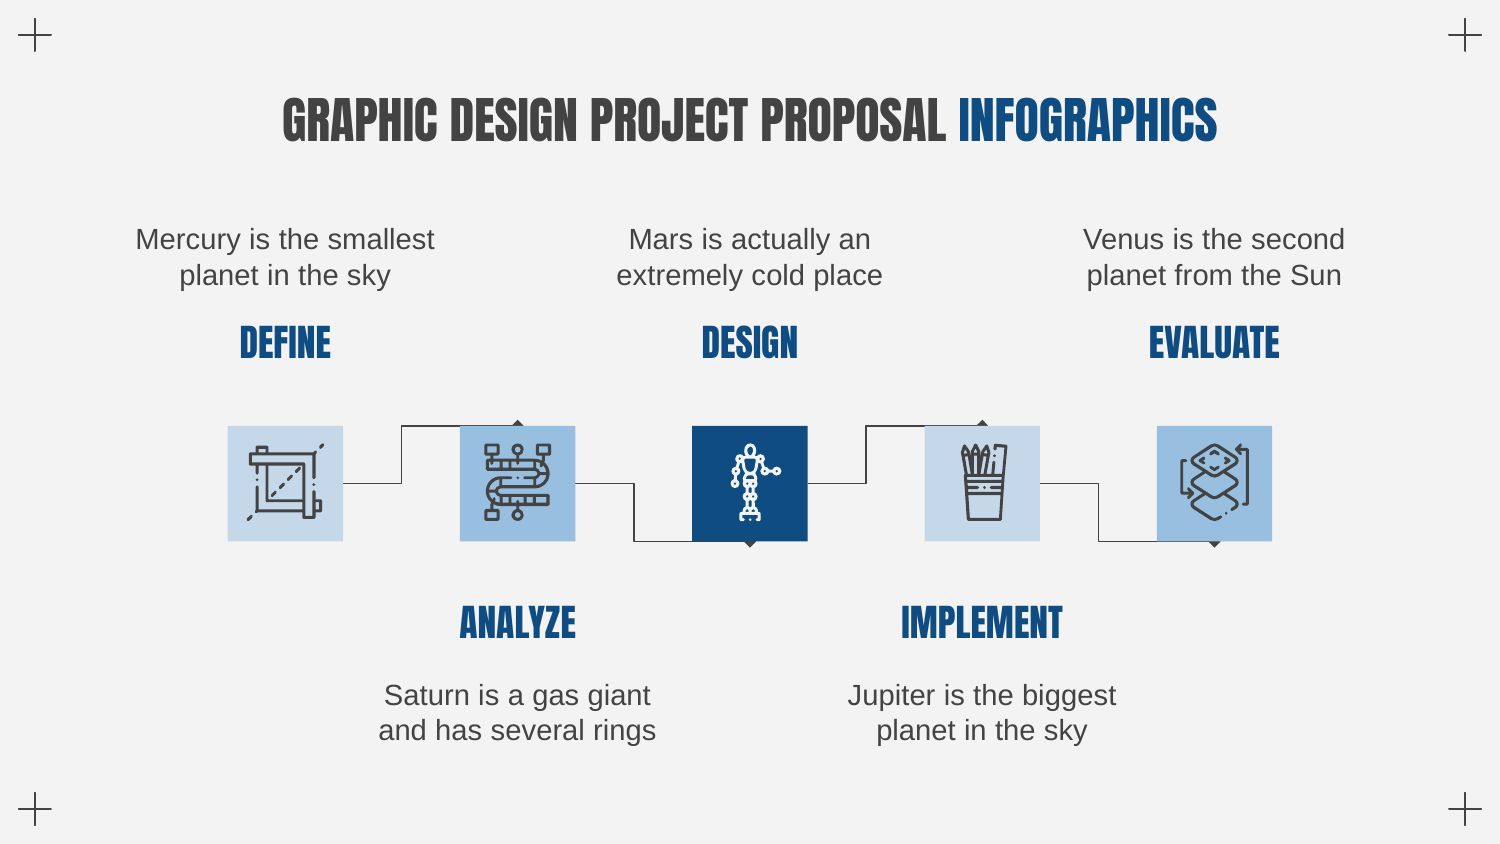

# GRAPHIC DESIGN PROJECT PROPOSAL INFOGRAPHICS
Mercury is the smallest planet in the sky
DEFINE
Mars is actually an extremely cold place
DESIGN
Venus is the second planet from the Sun
EVALUATE

ANALYZE
Saturn is a gas giant and has several rings
IMPLEMENT
Jupiter is the biggest planet in the sky